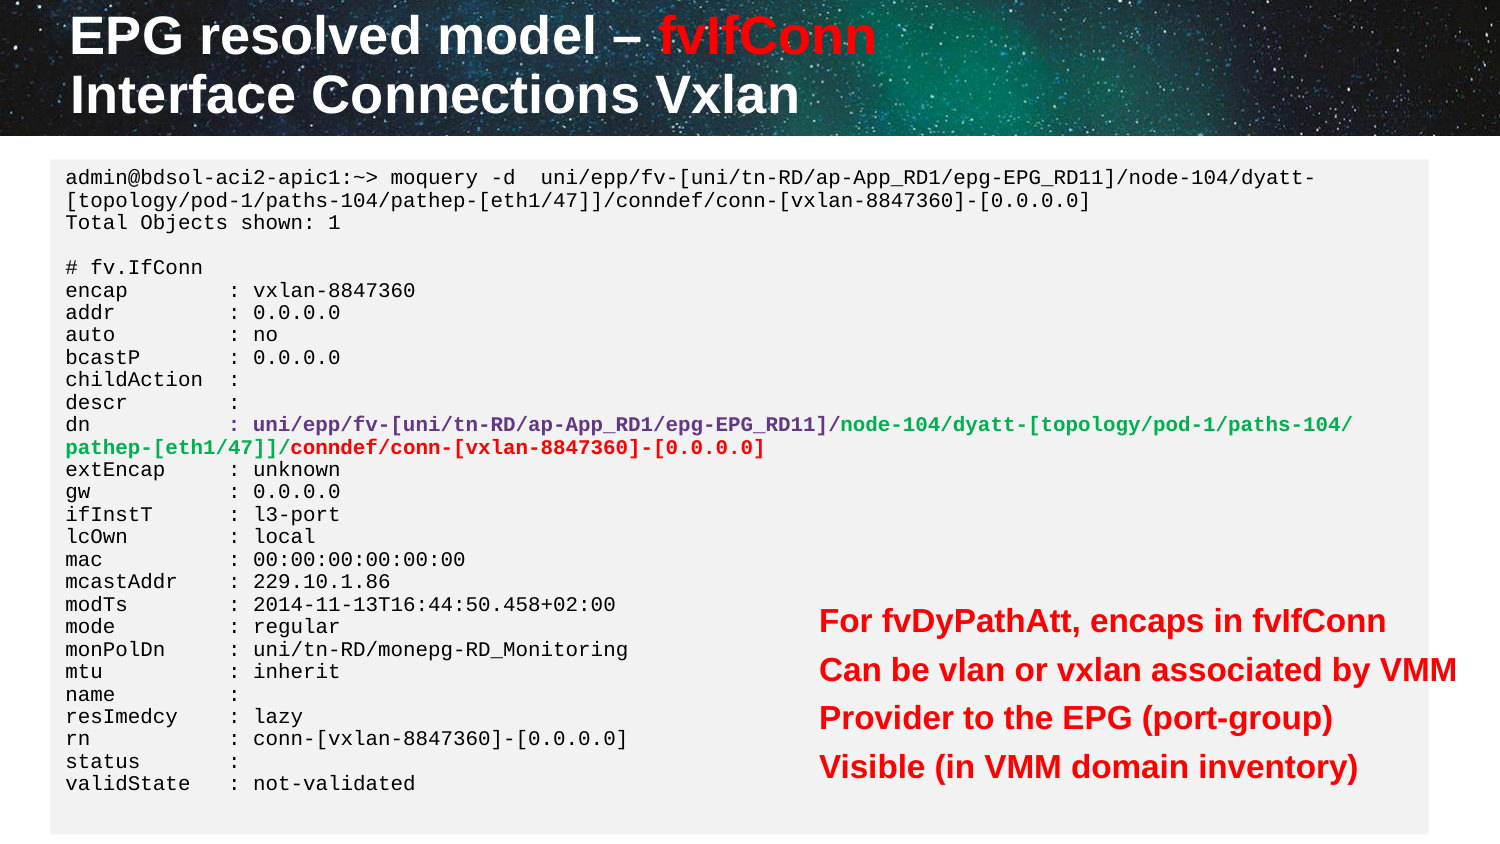

# EPG resolved model – fvIfConn Interface Connections Vxlan
admin@bdsol-aci2-apic1:~> moquery -d  uni/epp/fv-[uni/tn-RD/ap-App_RD1/epg-EPG_RD11]/node-104/dyatt-[topology/pod-1/paths-104/pathep-[eth1/47]]/conndef/conn-[vxlan-8847360]-[0.0.0.0]
Total Objects shown: 1

# fv.IfConn
encap        : vxlan-8847360
addr         : 0.0.0.0
auto         : no
bcastP       : 0.0.0.0
childAction  :
descr        :
dn           : uni/epp/fv-[uni/tn-RD/ap-App_RD1/epg-EPG_RD11]/node-104/dyatt-[topology/pod-1/paths-104/pathep-[eth1/47]]/conndef/conn-[vxlan-8847360]-[0.0.0.0]
extEncap     : unknown
gw           : 0.0.0.0
ifInstT      : l3-port
lcOwn        : local
mac          : 00:00:00:00:00:00
mcastAddr    : 229.10.1.86
modTs        : 2014-11-13T16:44:50.458+02:00
mode         : regular
monPolDn     : uni/tn-RD/monepg-RD_Monitoring
mtu          : inherit
name         :
resImedcy    : lazy
rn           : conn-[vxlan-8847360]-[0.0.0.0]
status       :
validState   : not-validated
For fvDyPathAtt, encaps in fvIfConn
Can be vlan or vxlan associated by VMM
Provider to the EPG (port-group)
Visible (in VMM domain inventory)